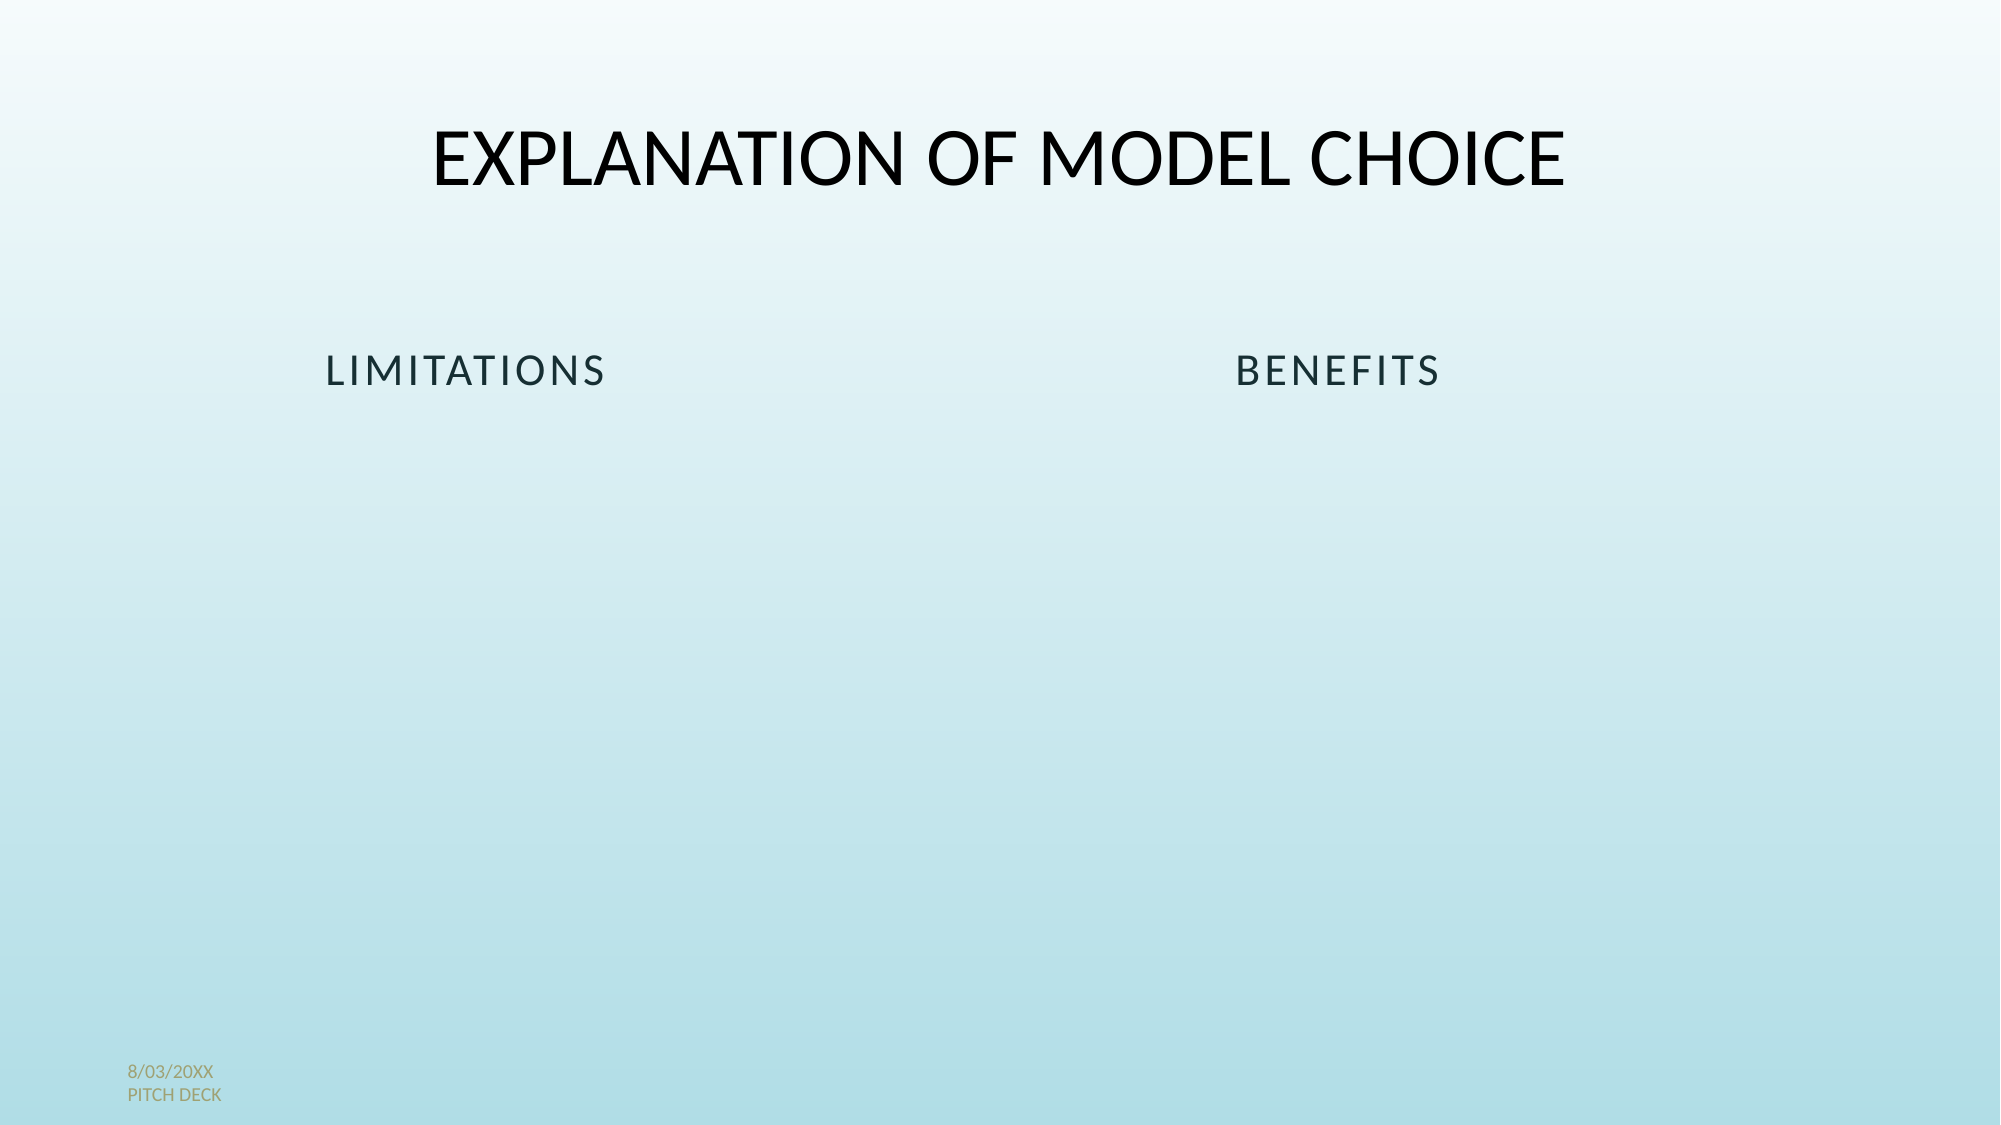

EXPLANATION OF MODEL CHOICE
# Limitations
Benefits
8/03/20XX
PITCH DECK